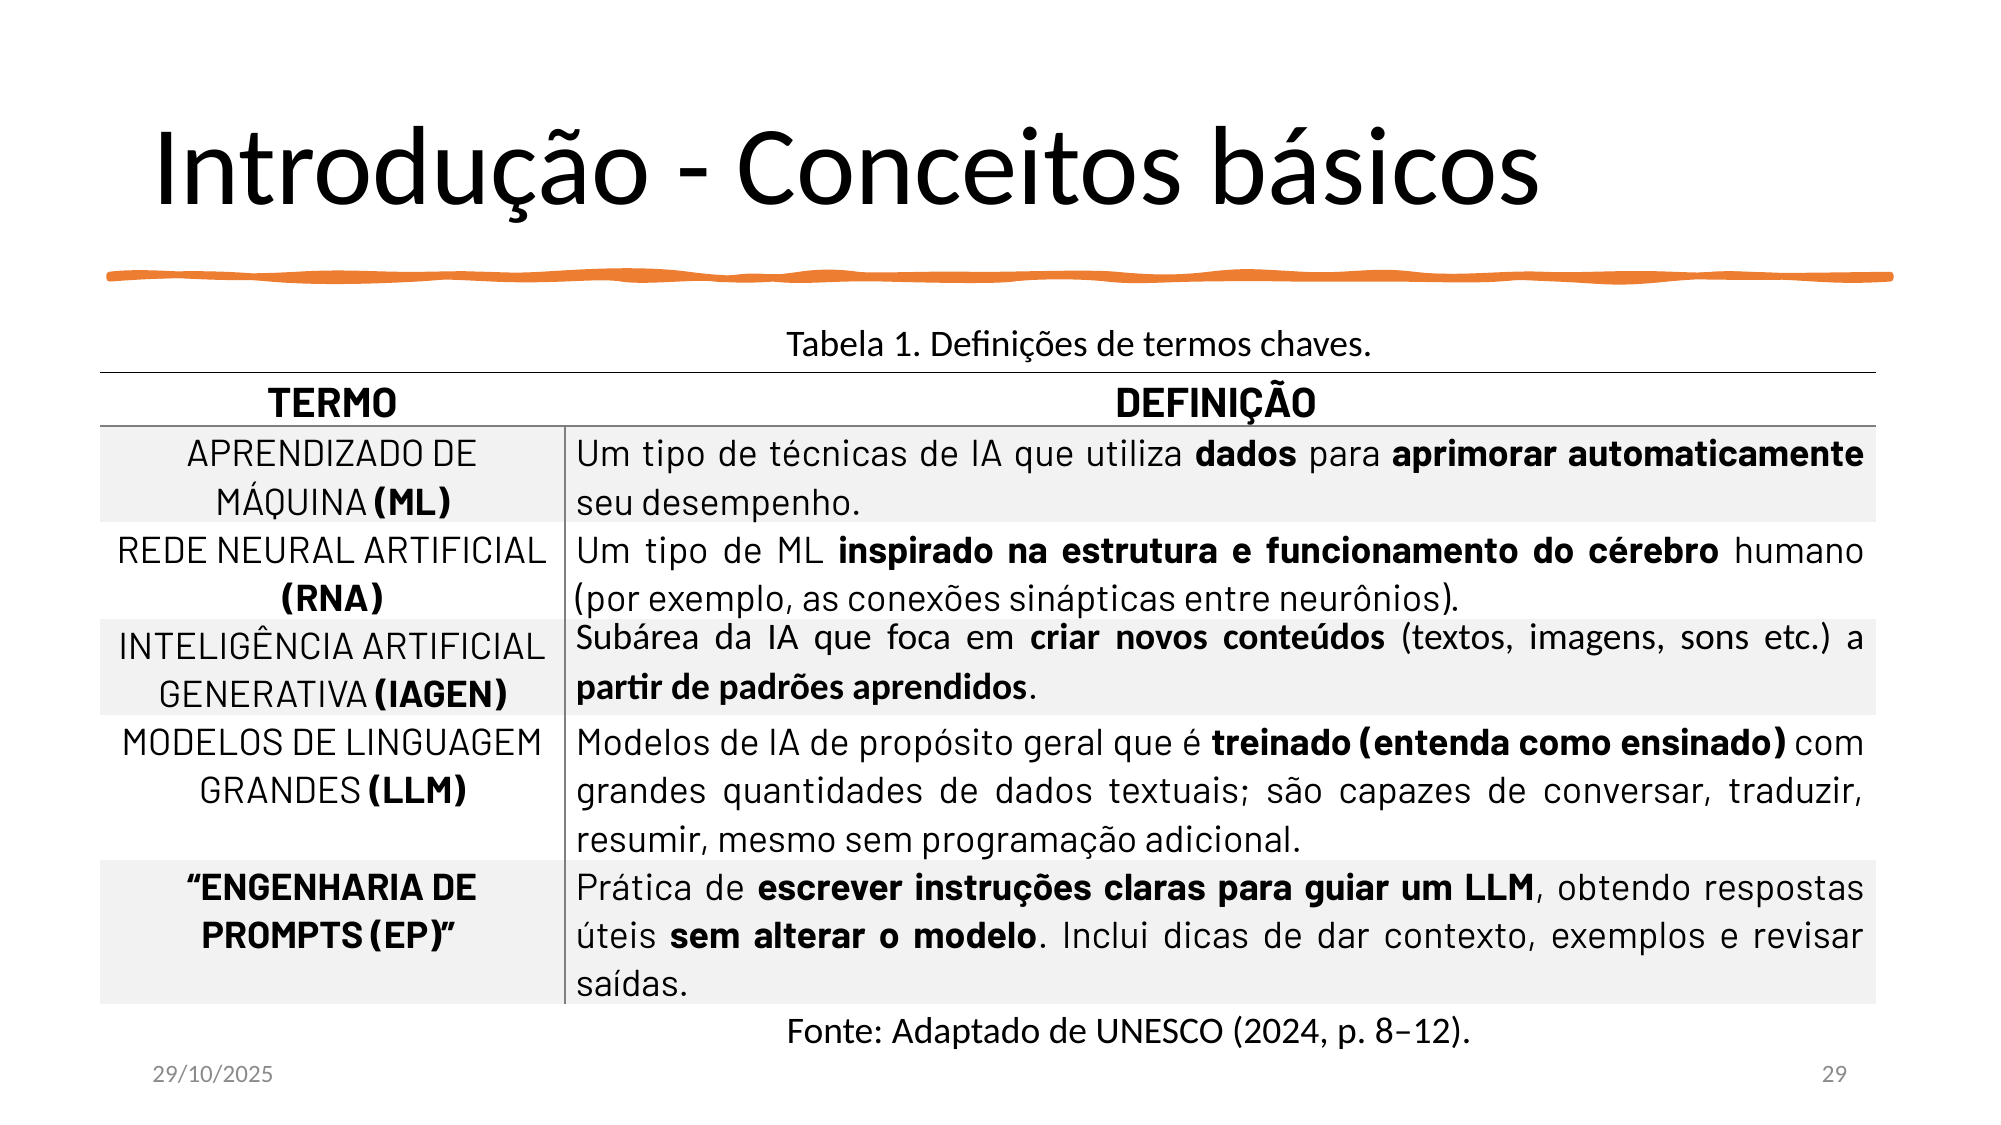

# Introdução - Conceitos básicos

Tabela 1. Definições de termos chaves.
| Termo | Definição |
| --- | --- |
| Aprendizado de máquina (ML) | Um tipo de técnicas de IA que utiliza dados para aprimorar automaticamente seu desempenho. |
| Rede neural artificial (RNA) | Um tipo de ML inspirado na estrutura e funcionamento do cérebro humano (por exemplo, as conexões sinápticas entre neurônios). |
| Inteligência Artificial Generativa (IAGen) | Subárea da IA que foca em criar novos conteúdos (textos, imagens, sons etc.) a partir de padrões aprendidos. |
| Modelos de linguagem grandes (LLM) | Modelos de IA de propósito geral que é treinado (entenda como ensinado) com grandes quantidades de dados textuais; são capazes de conversar, traduzir, resumir, mesmo sem programação adicional. |
| “Engenharia de prompts (EP)” | Prática de escrever instruções claras para guiar um LLM, obtendo respostas úteis sem alterar o modelo. Inclui dicas de dar contexto, exemplos e revisar saídas. |
Fonte: Adaptado de UNESCO (2024, p. 8–12).
29/10/2025
29